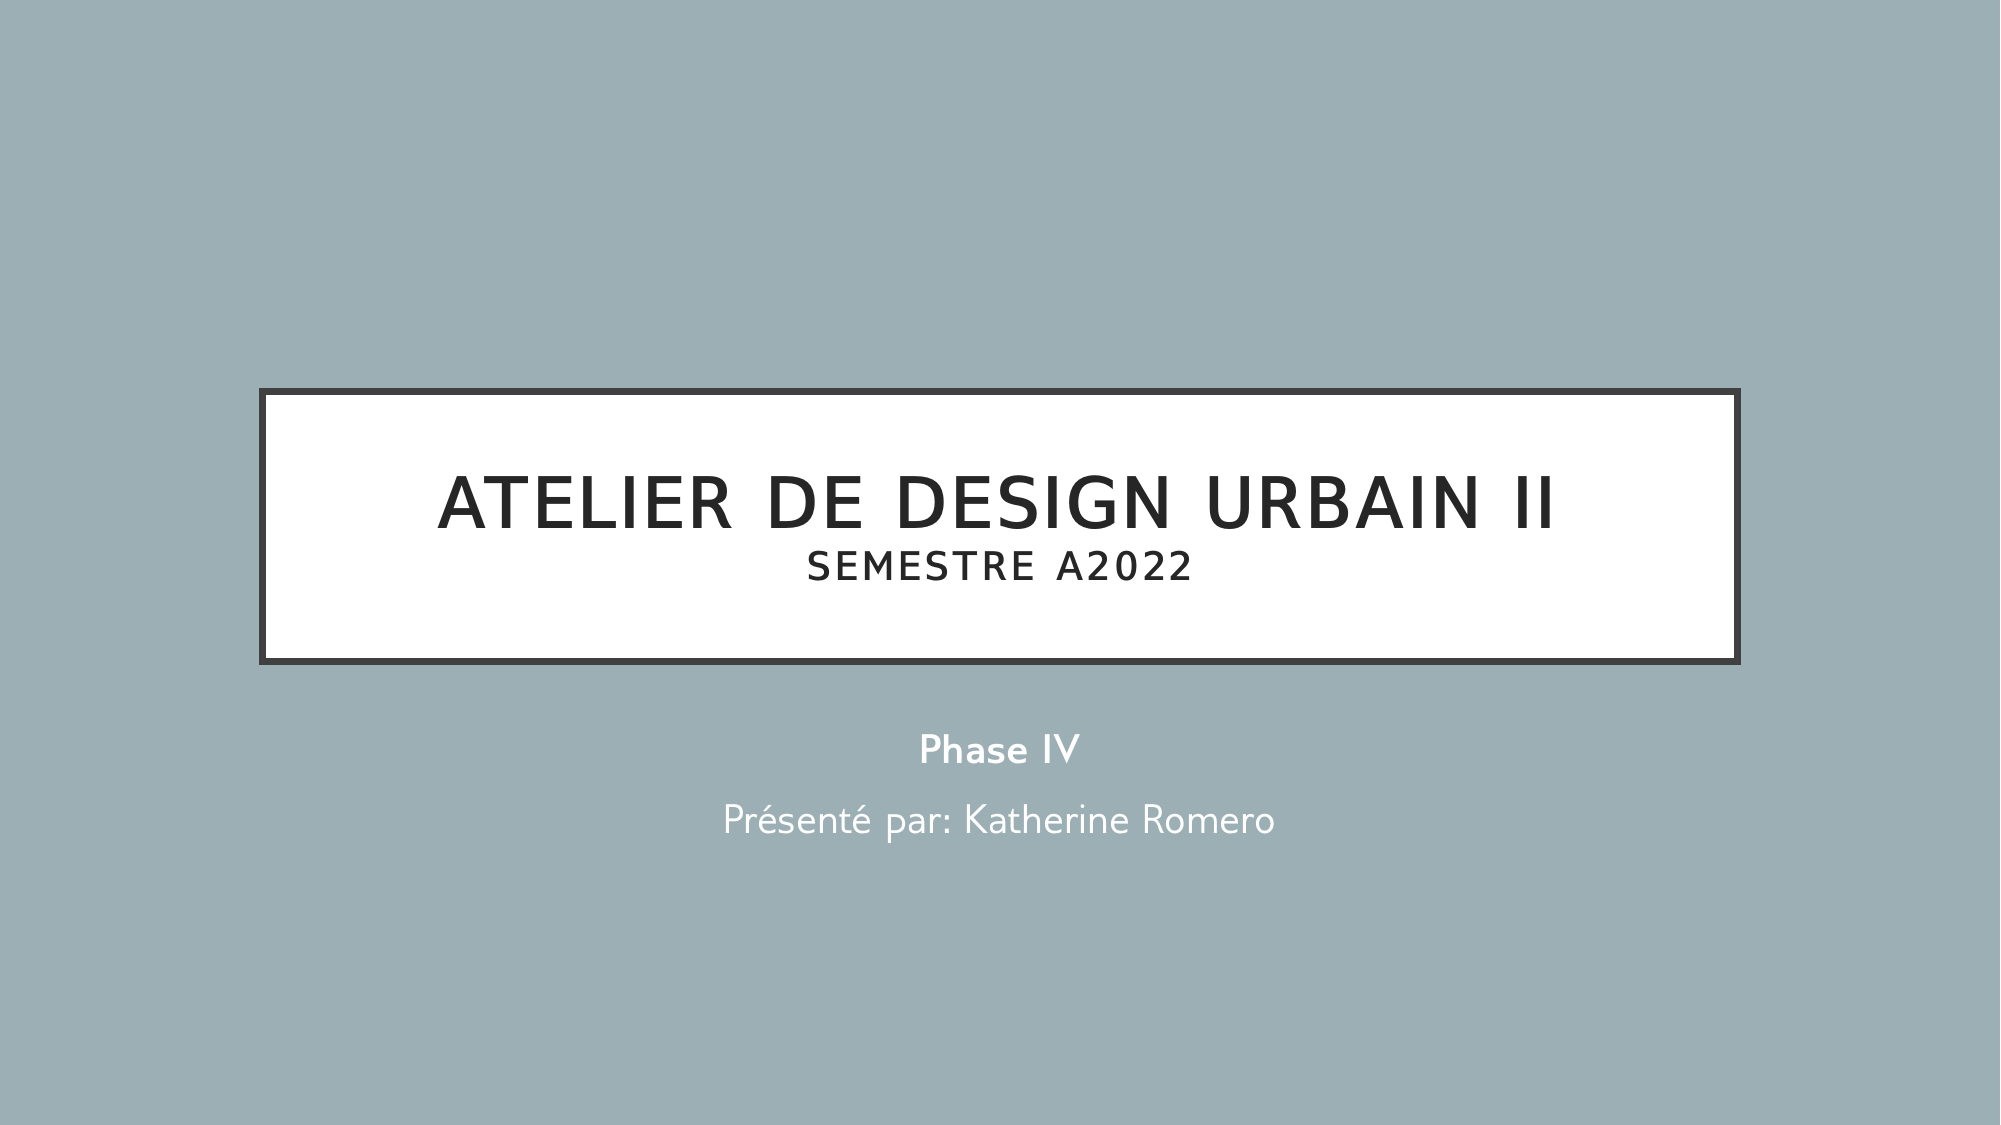

# Atelier DE Design Urbain II Semestre A2022
Phase IV
Présenté par: Katherine Romero